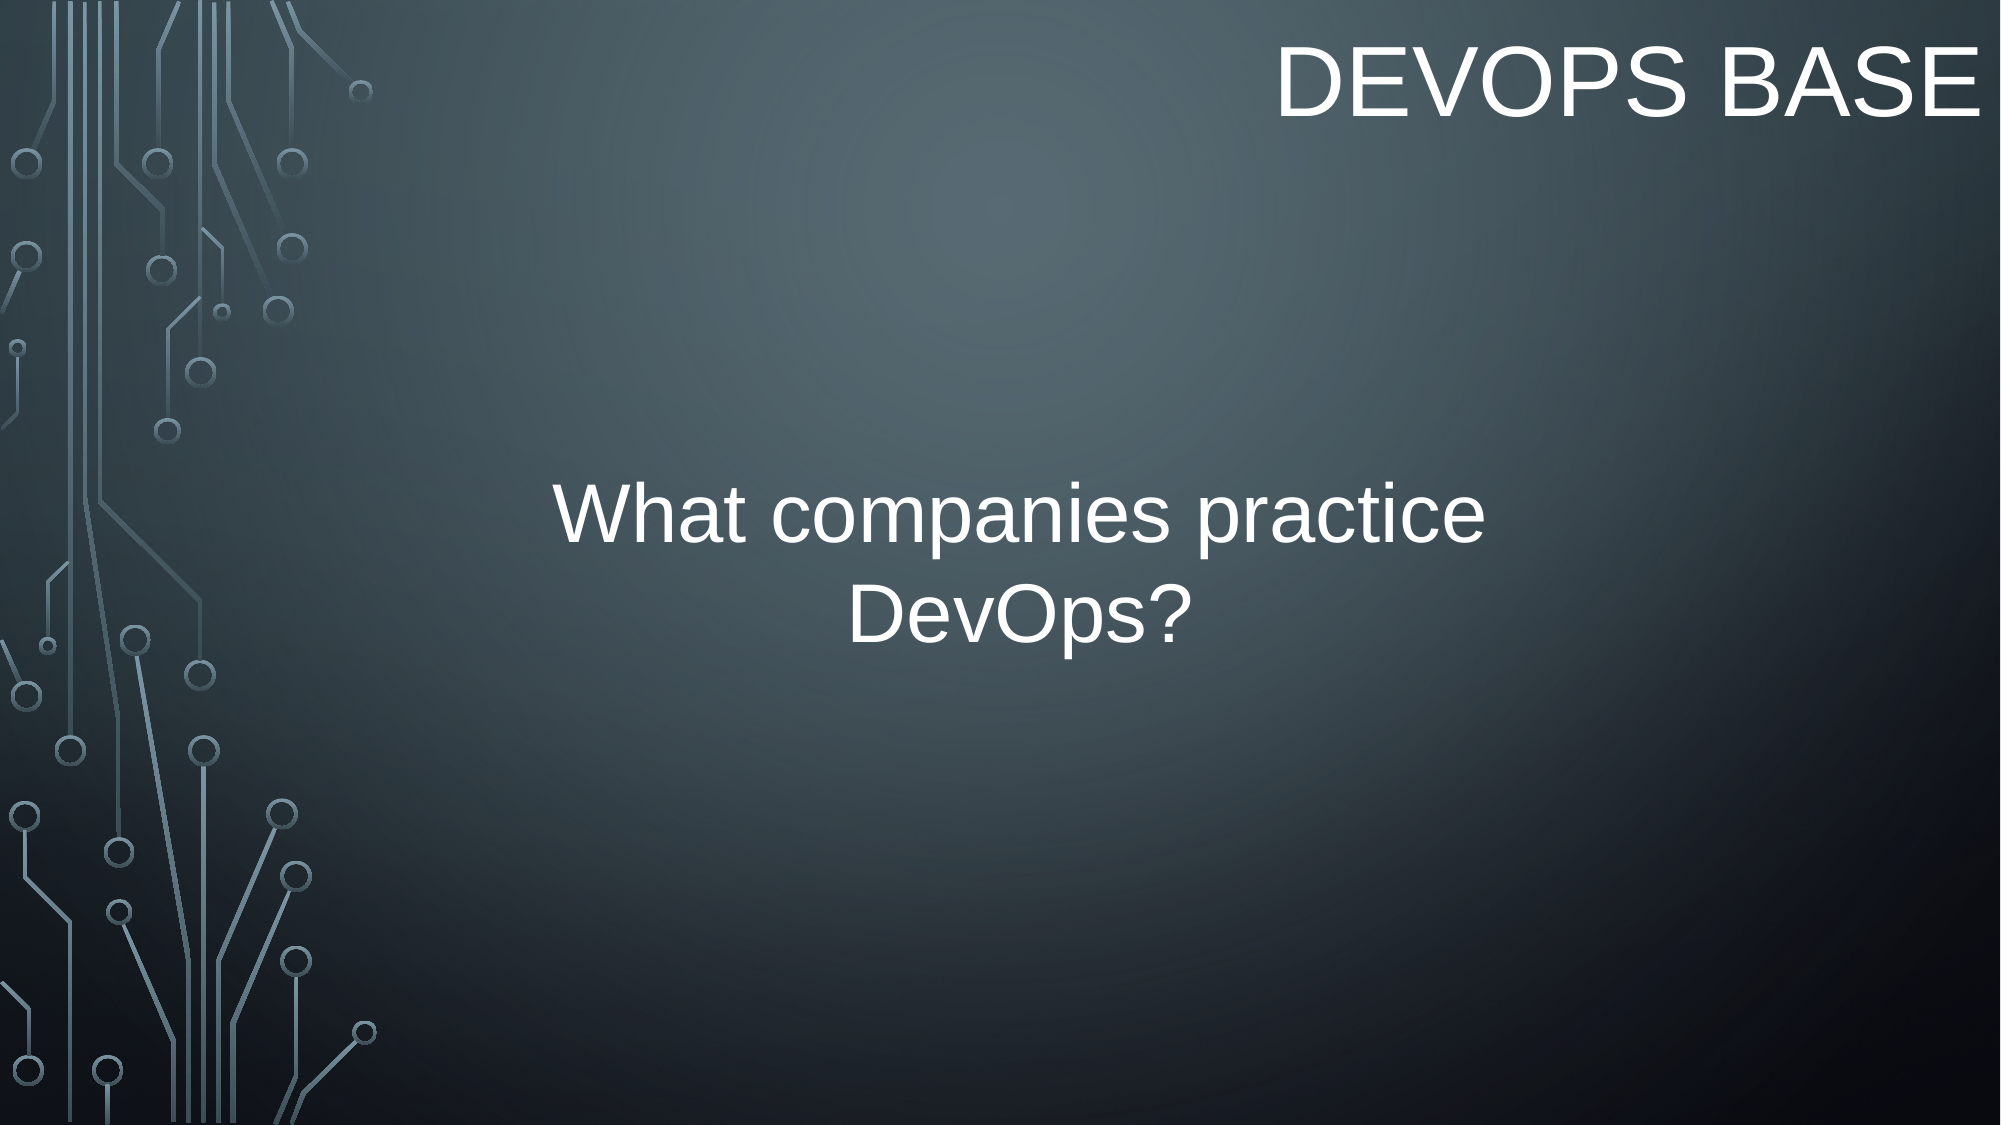

# Devops BASE
What companies practice DevOps?